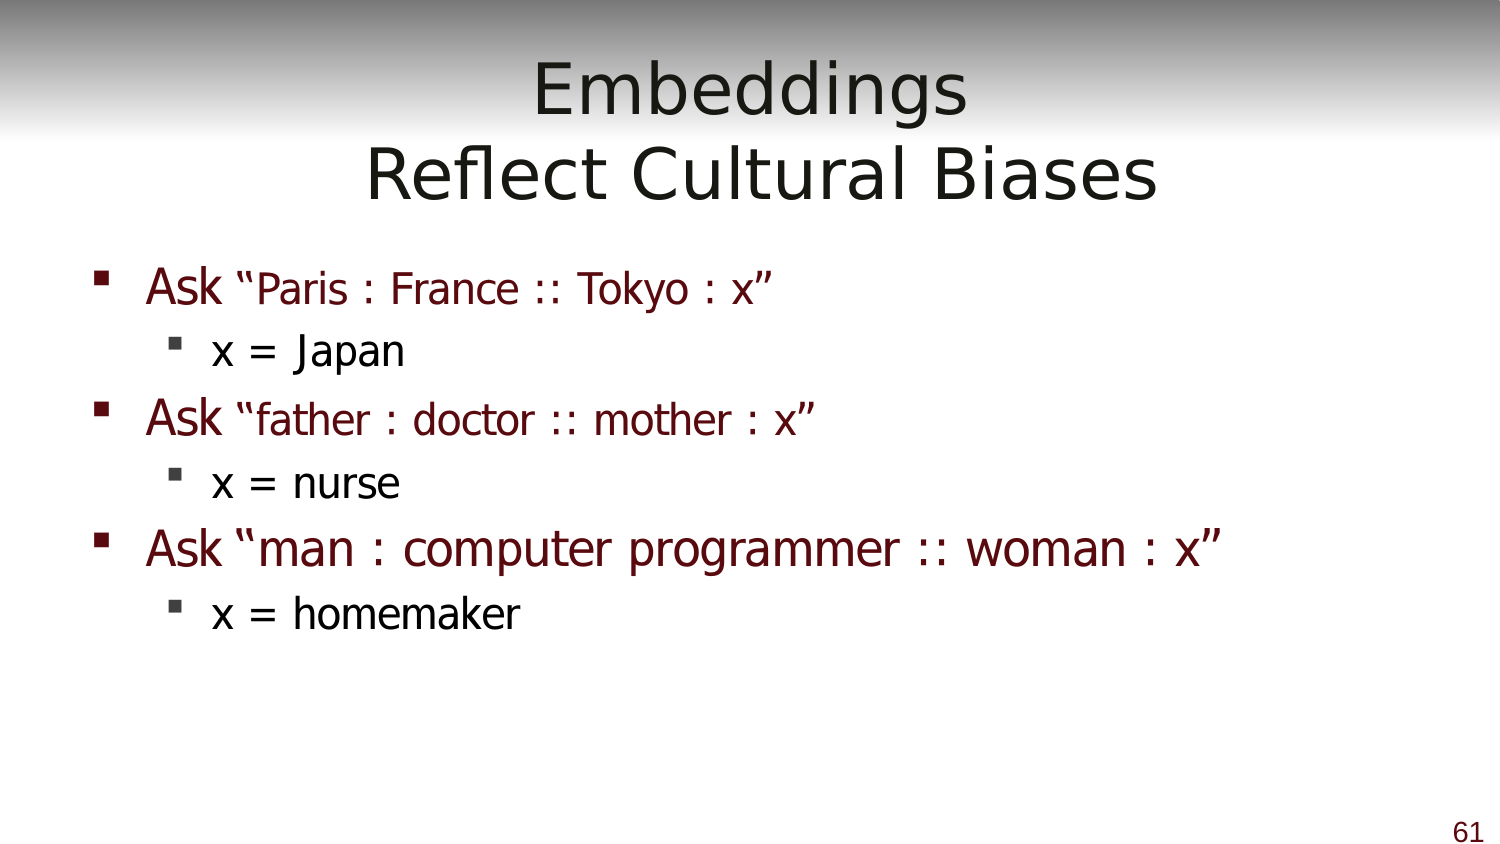

# Embeddings Reflect Cultural Biases
Ask “Paris : France :: Tokyo : x”
x = Japan
Ask “father : doctor :: mother : x”
x = nurse
Ask “man : computer programmer :: woman : x”
x = homemaker

61